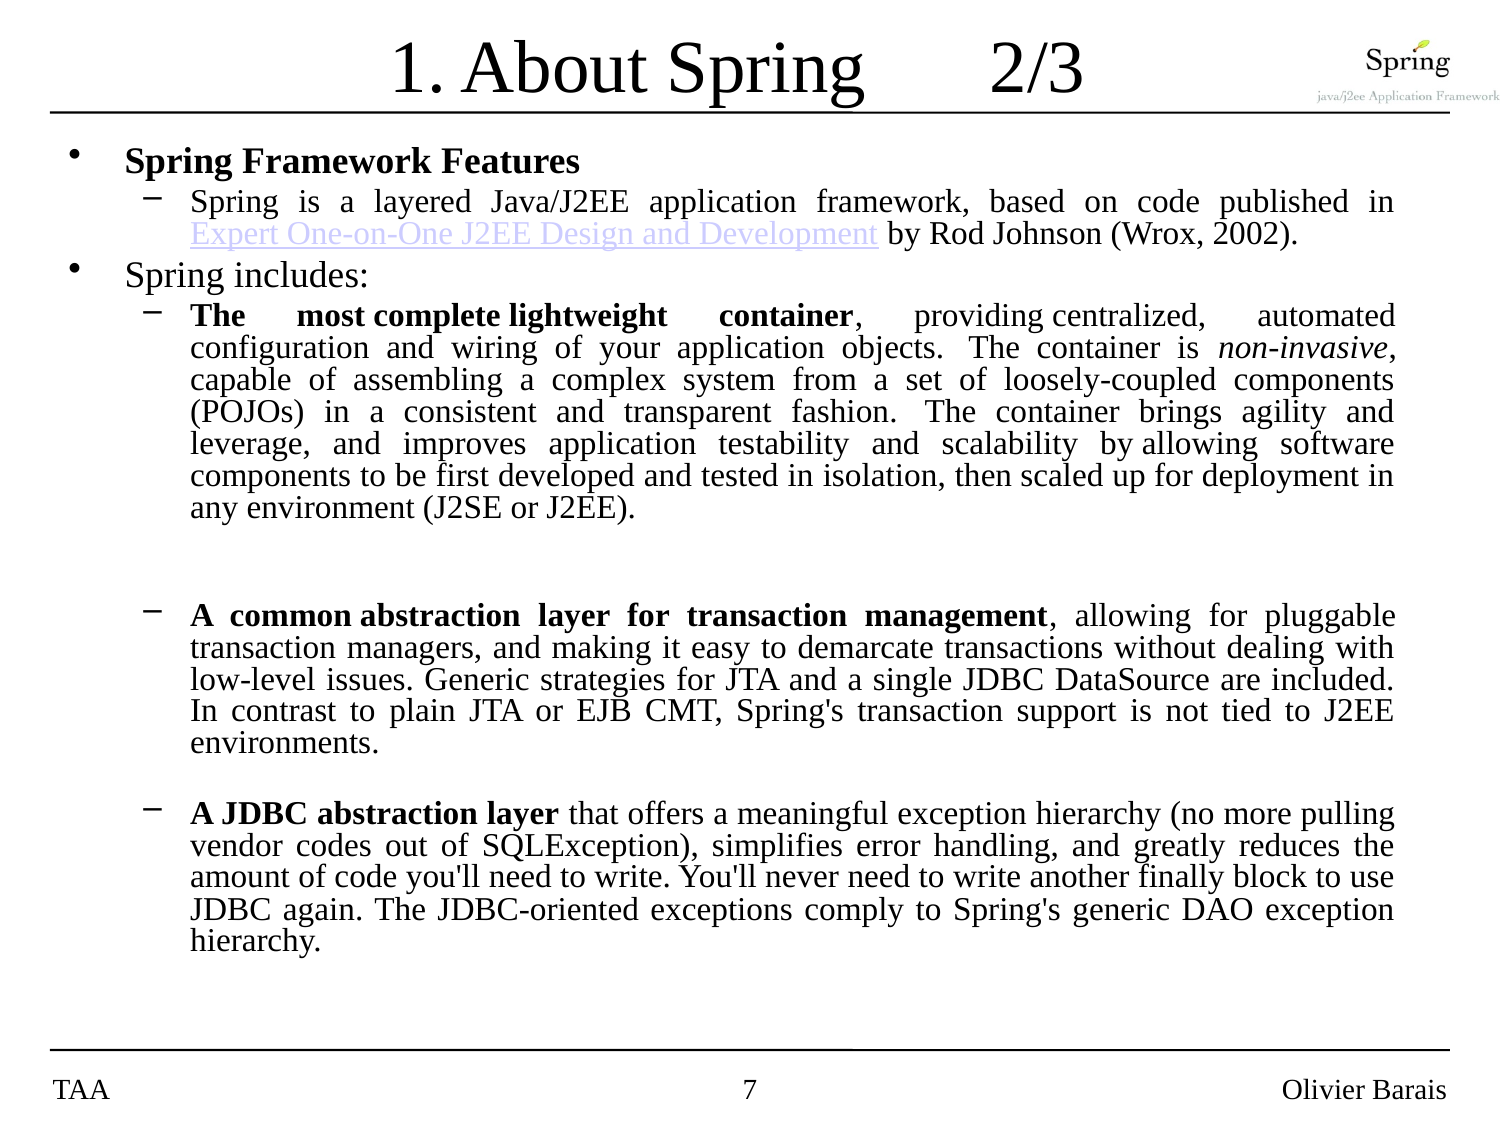

# 1. About Spring	2/3
Spring Framework Features
Spring is a layered Java/J2EE application framework, based on code published in Expert One-on-One J2EE Design and Development by Rod Johnson (Wrox, 2002).
Spring includes:
The most complete lightweight container, providing centralized, automated configuration and wiring of your application objects.  The container is non-invasive, capable of assembling a complex system from a set of loosely-coupled components (POJOs) in a consistent and transparent fashion.  The container brings agility and leverage, and improves application testability and scalability by allowing software components to be first developed and tested in isolation, then scaled up for deployment in any environment (J2SE or J2EE).

A common abstraction layer for transaction management, allowing for pluggable transaction managers, and making it easy to demarcate transactions without dealing with low-level issues. Generic strategies for JTA and a single JDBC DataSource are included. In contrast to plain JTA or EJB CMT, Spring's transaction support is not tied to J2EE environments.
A JDBC abstraction layer that offers a meaningful exception hierarchy (no more pulling vendor codes out of SQLException), simplifies error handling, and greatly reduces the amount of code you'll need to write. You'll never need to write another finally block to use JDBC again. The JDBC-oriented exceptions comply to Spring's generic DAO exception hierarchy.

TAA
7
Olivier Barais